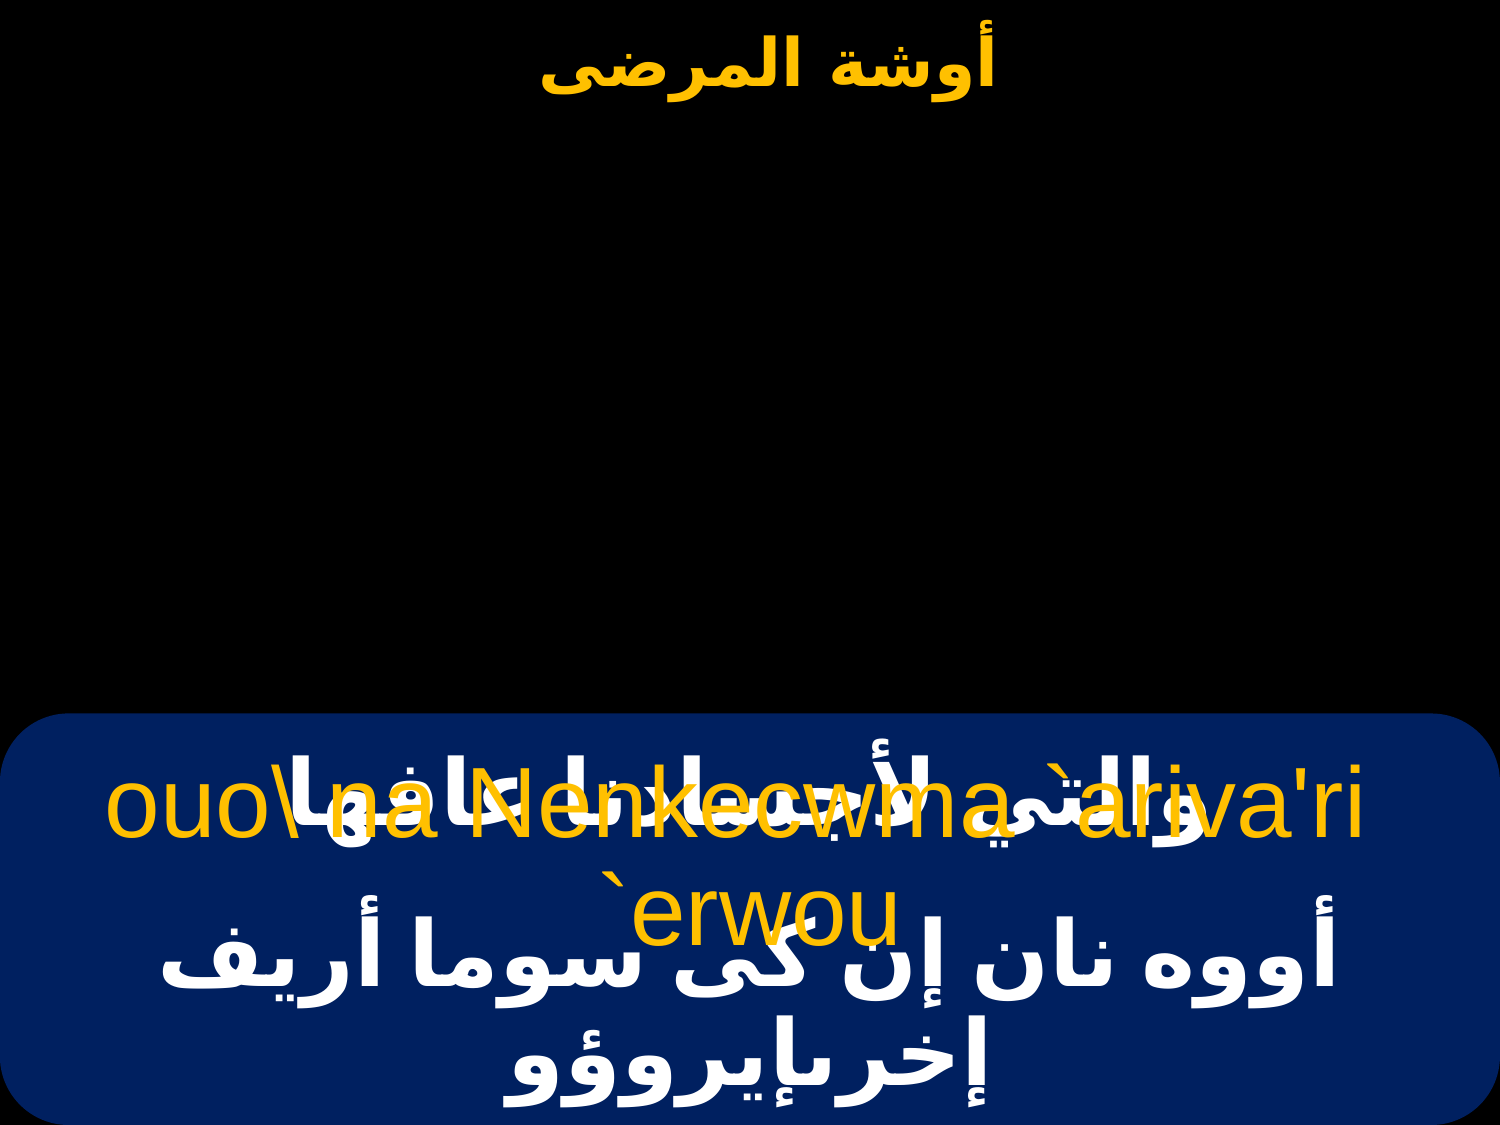

# والتي لأجسادنا عافها
ouo\ na Nenkecwma `ariva'ri  `erwou
أووه نان إن كى سوما أريف إخرىإيروؤو